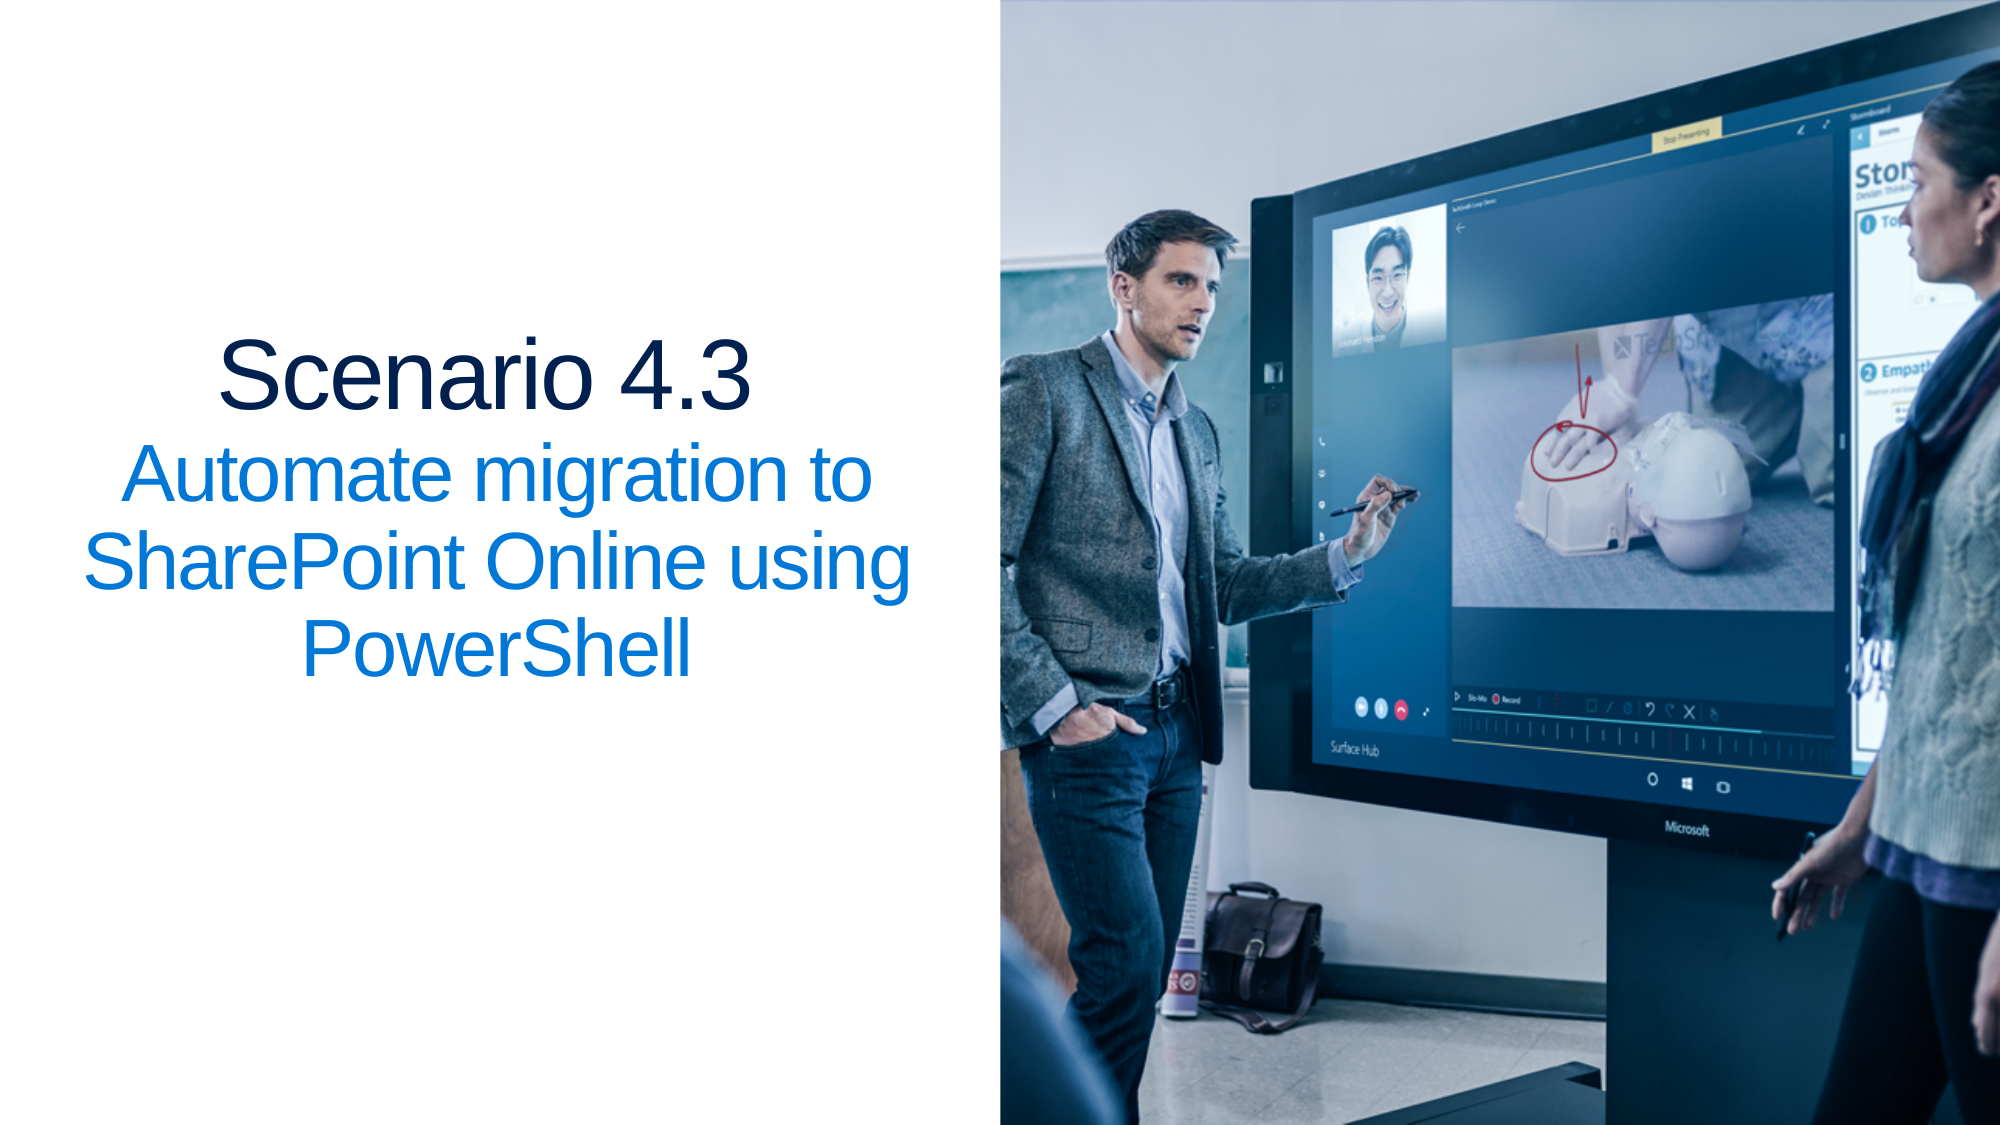

# Scenario 4.3 Automate migration to SharePoint Online using PowerShell